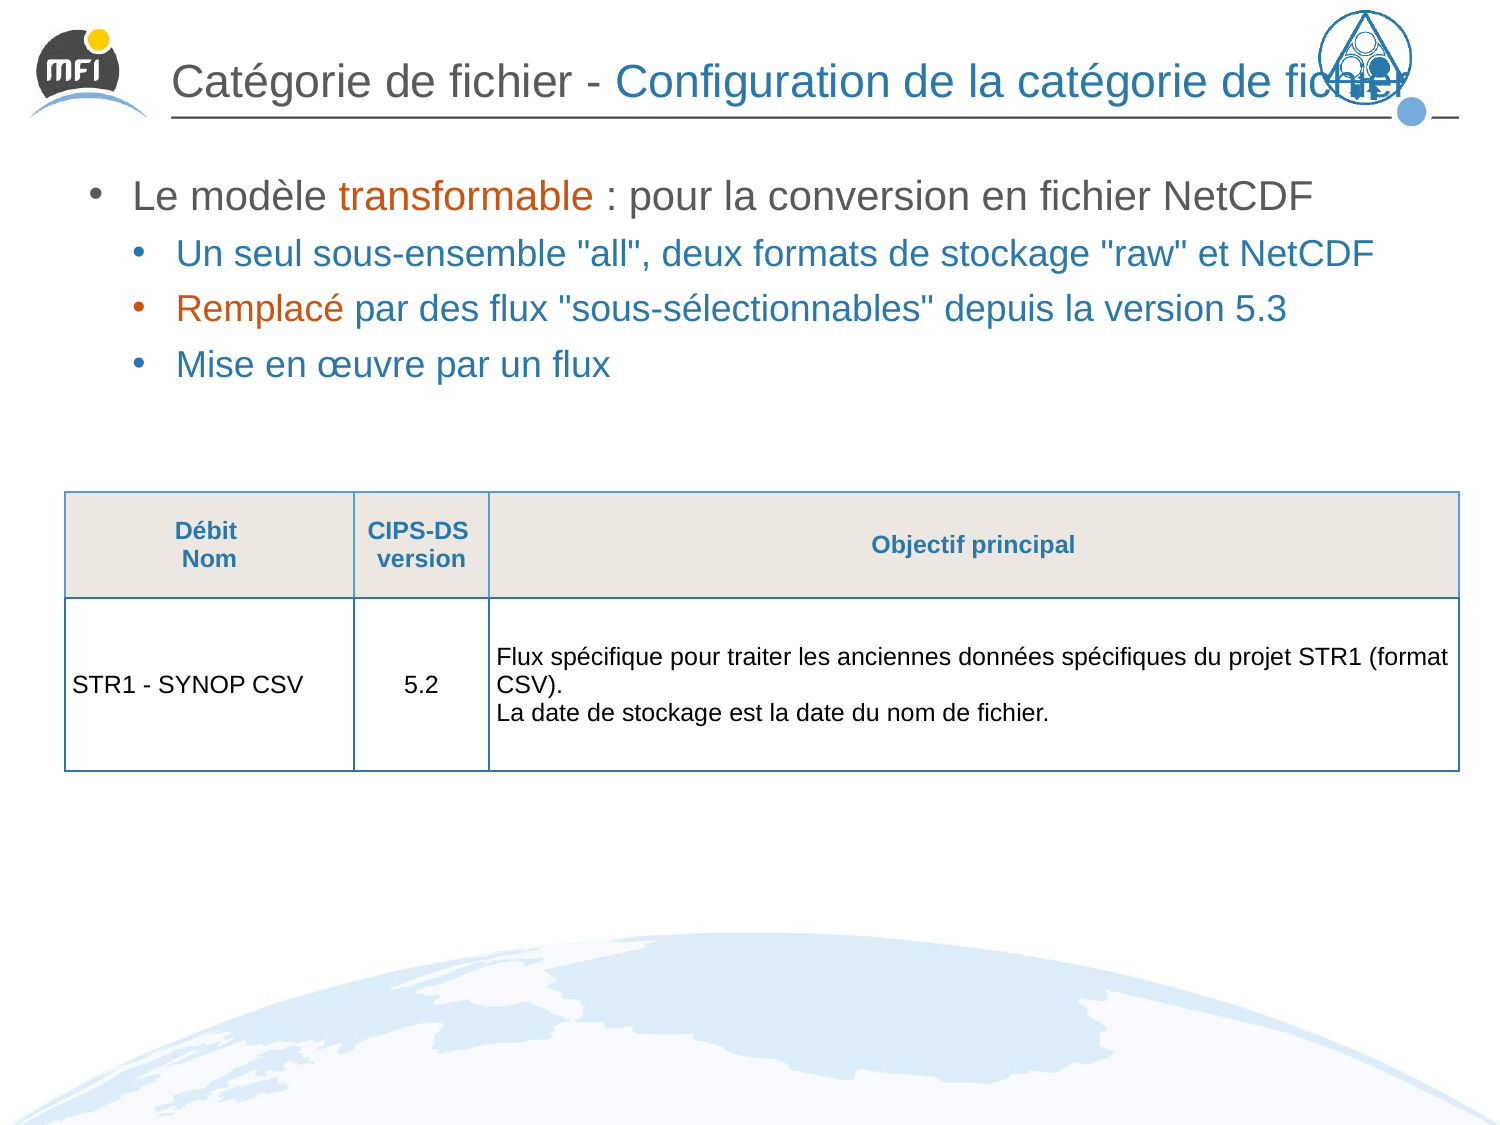

# Catégorie de fichier - Configuration de la catégorie de fichier
Le modèle transformable : pour la conversion en fichier NetCDF
Un seul sous-ensemble "all", deux formats de stockage "raw" et NetCDF
Remplacé par des flux "sous-sélectionnables" depuis la version 5.3
Mise en œuvre par un flux

| Débit Nom | CIPS-DS version | Objectif principal |
| --- | --- | --- |
| STR1 - SYNOP CSV | 5.2 | Flux spécifique pour traiter les anciennes données spécifiques du projet STR1 (format CSV). La date de stockage est la date du nom de fichier. |